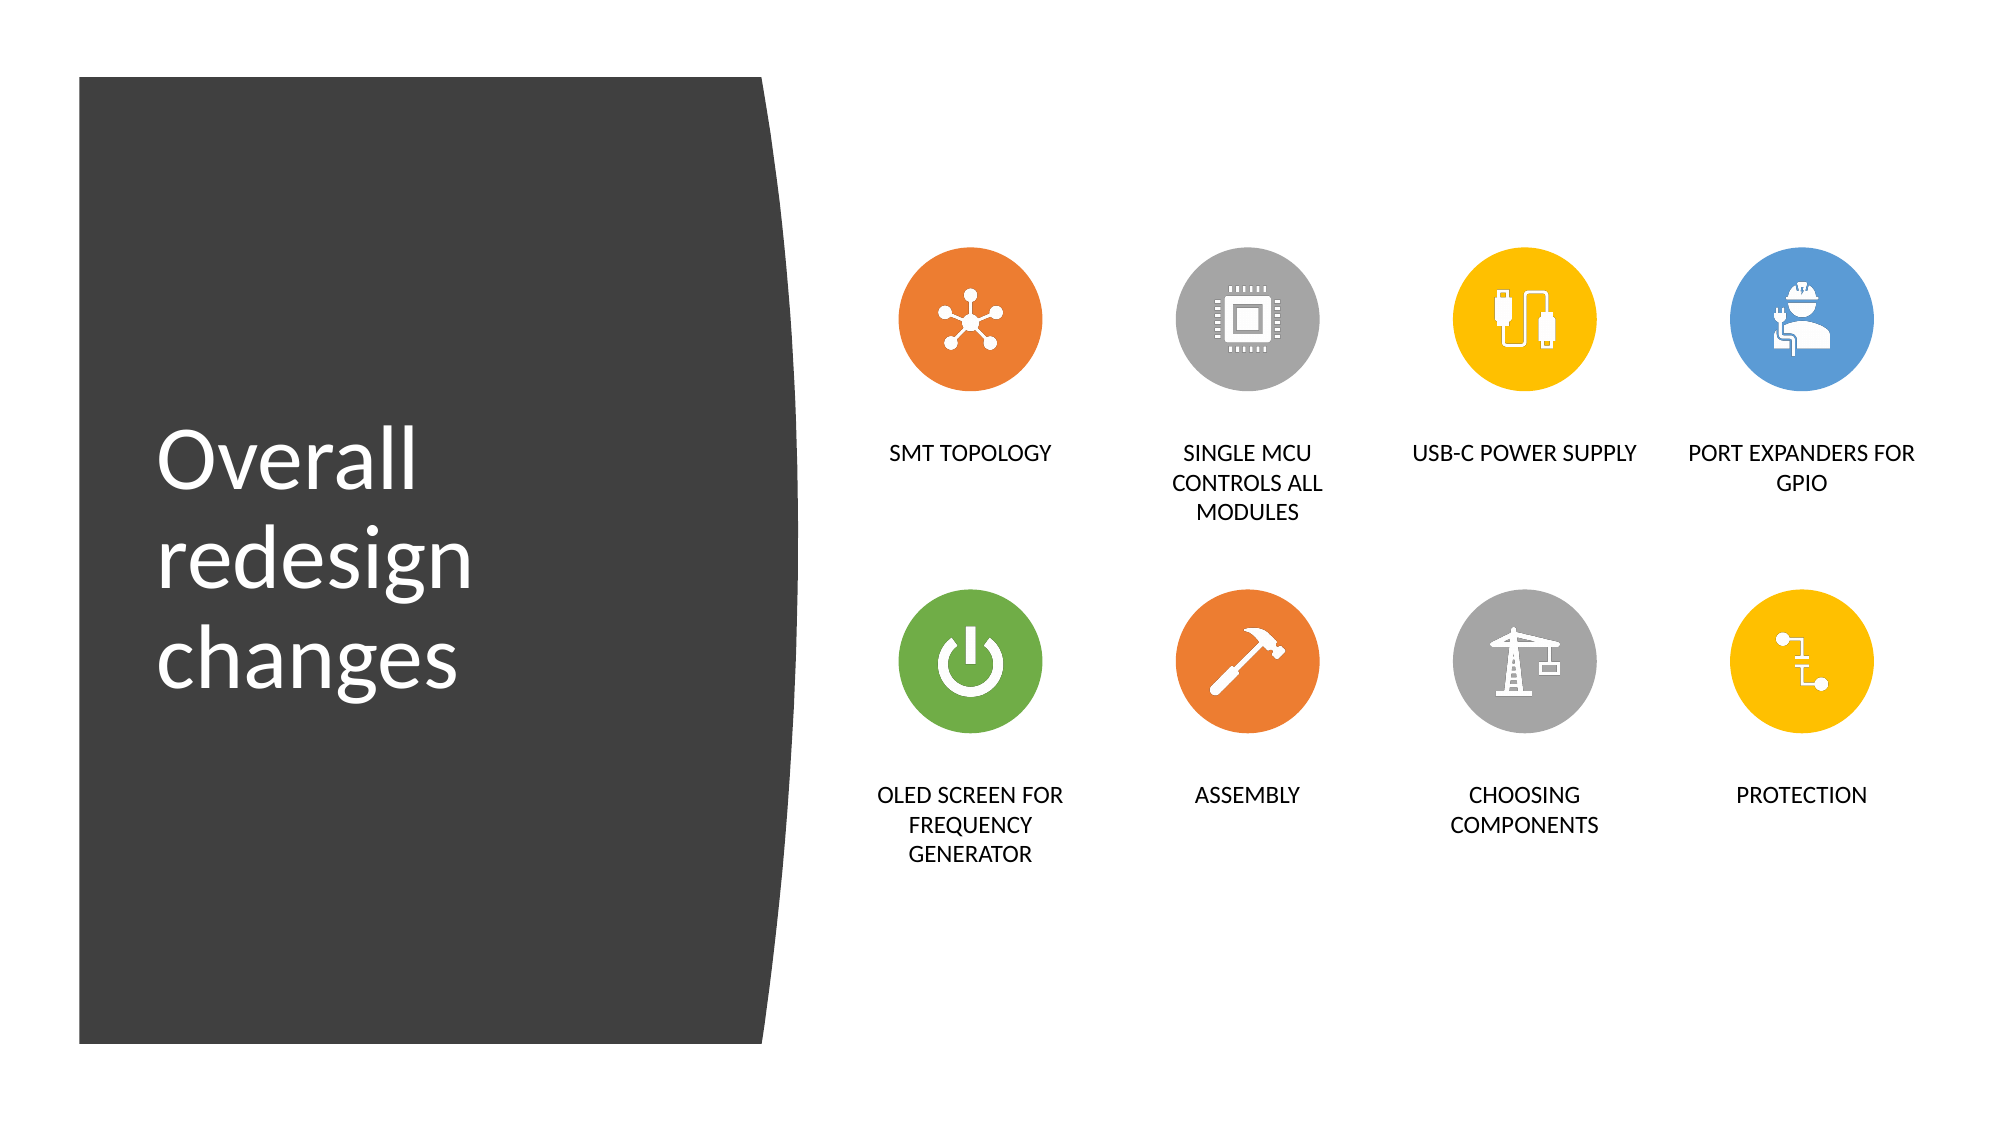

SMT topology
Single MCU controls all modules
USB-C power supply
Port expanders for GPIO
OLED screen for frequency generator
Assembly
Choosing components
Protection

# Overall redesign changes